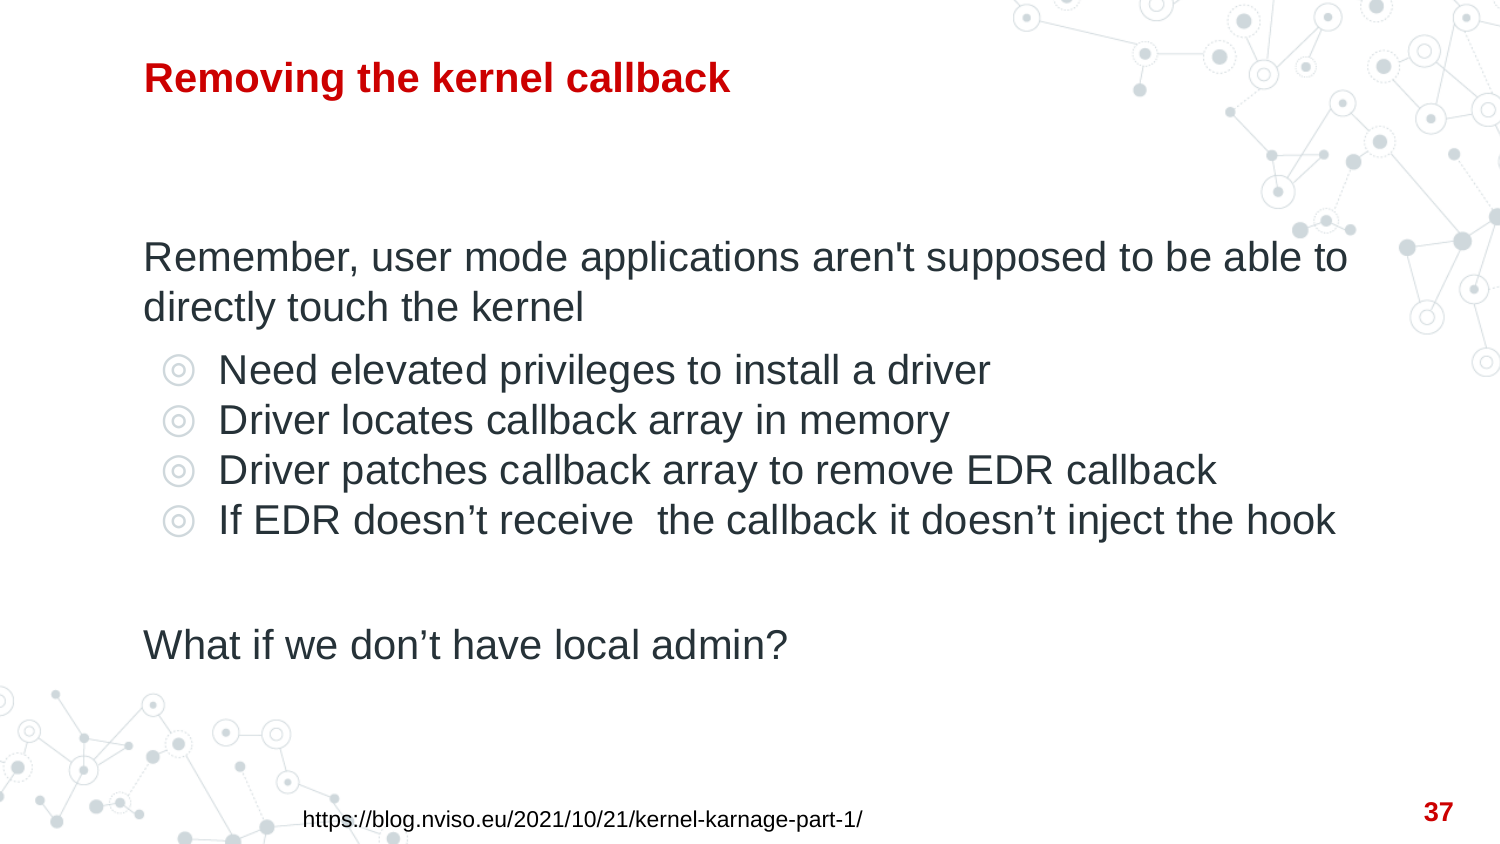

# Removing the kernel callback

Remember, user mode applications aren't supposed to be able to directly touch the kernel
Need elevated privileges to install a driver
Driver locates callback array in memory
Driver patches callback array to remove EDR callback
If EDR doesn’t receive  the callback it doesn’t inject the hook

What if we don’t have local admin?

37
https://blog.nviso.eu/2021/10/21/kernel-karnage-part-1/